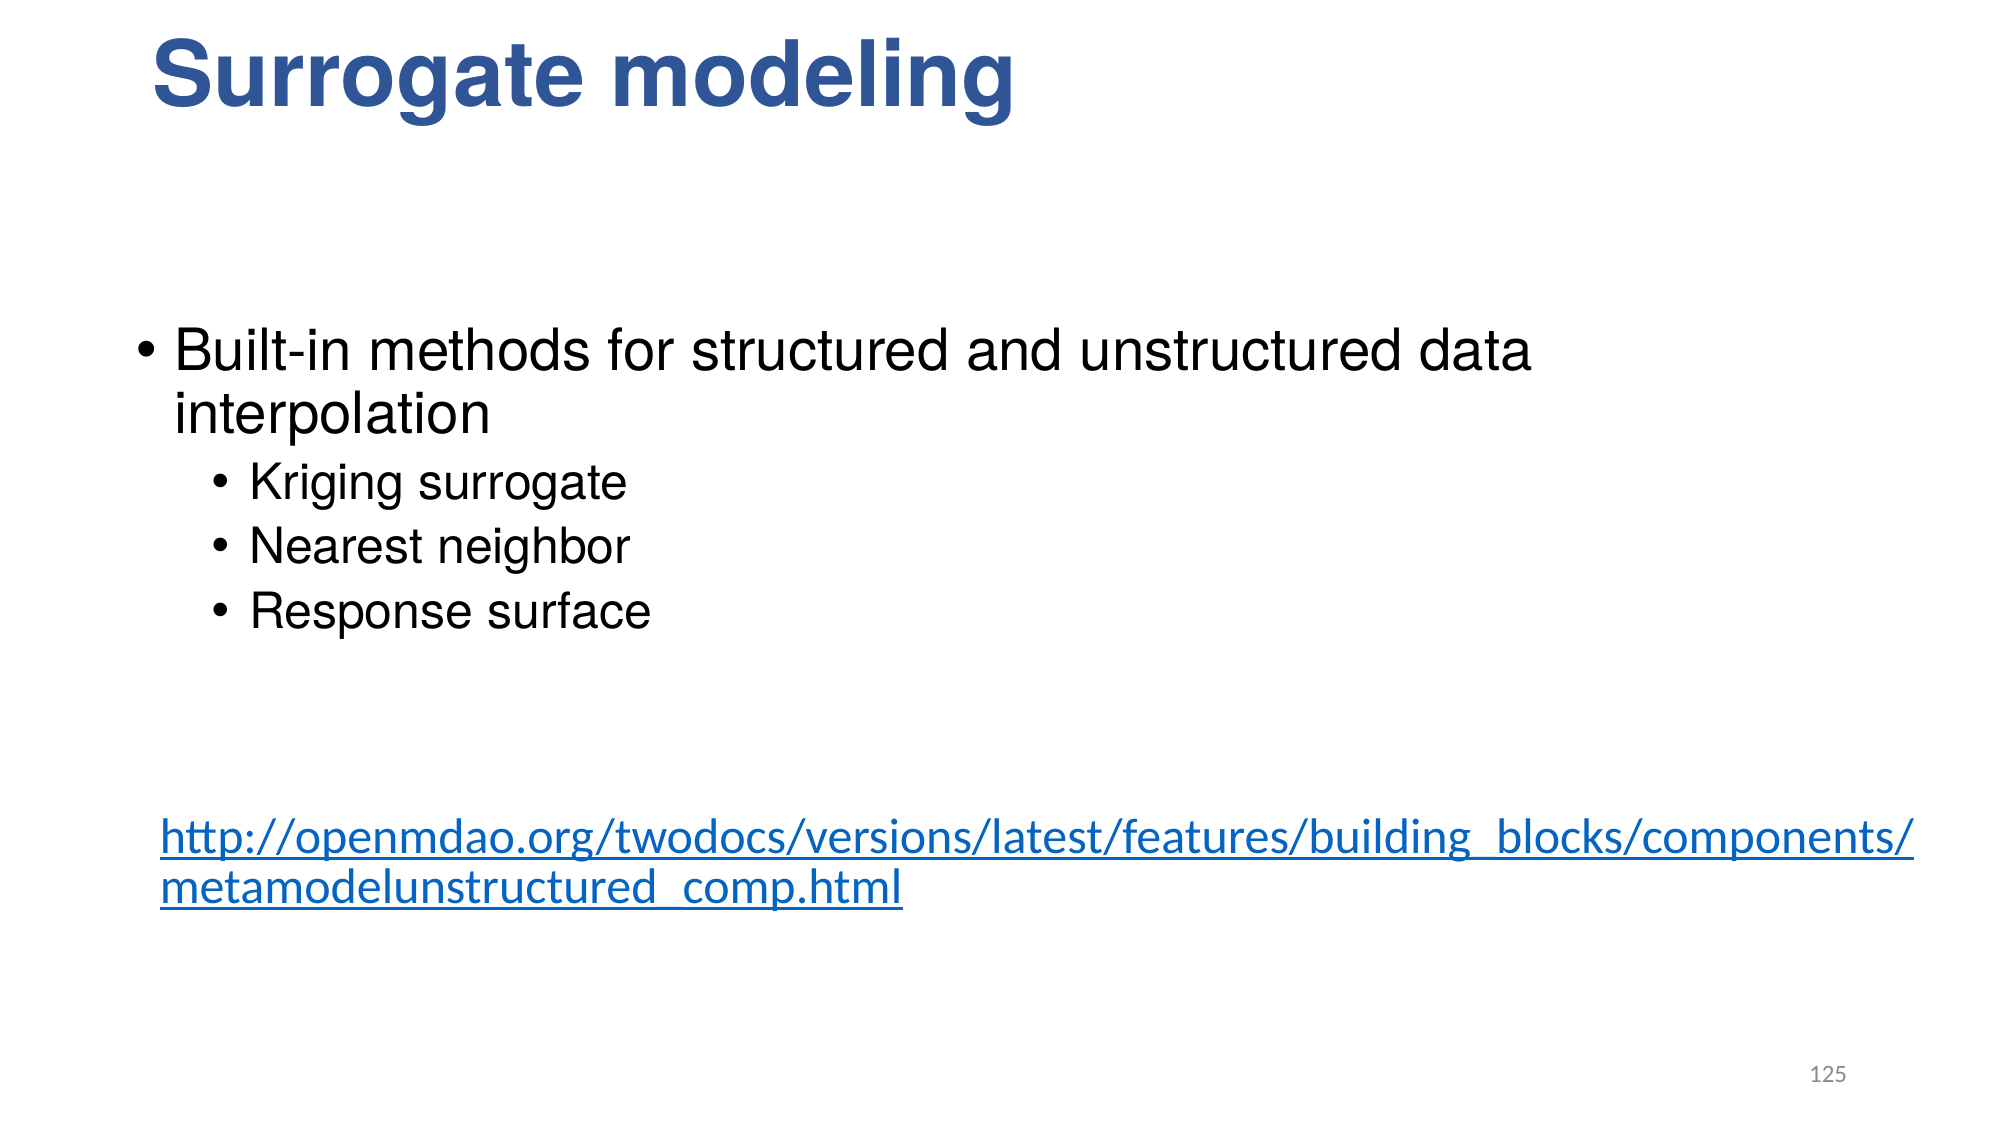

# Surrogate modeling
Built-in methods for structured and unstructured data interpolation
Kriging surrogate
Nearest neighbor
Response surface
http://openmdao.org/twodocs/versions/latest/features/building_blocks/components/metamodelunstructured_comp.html
125